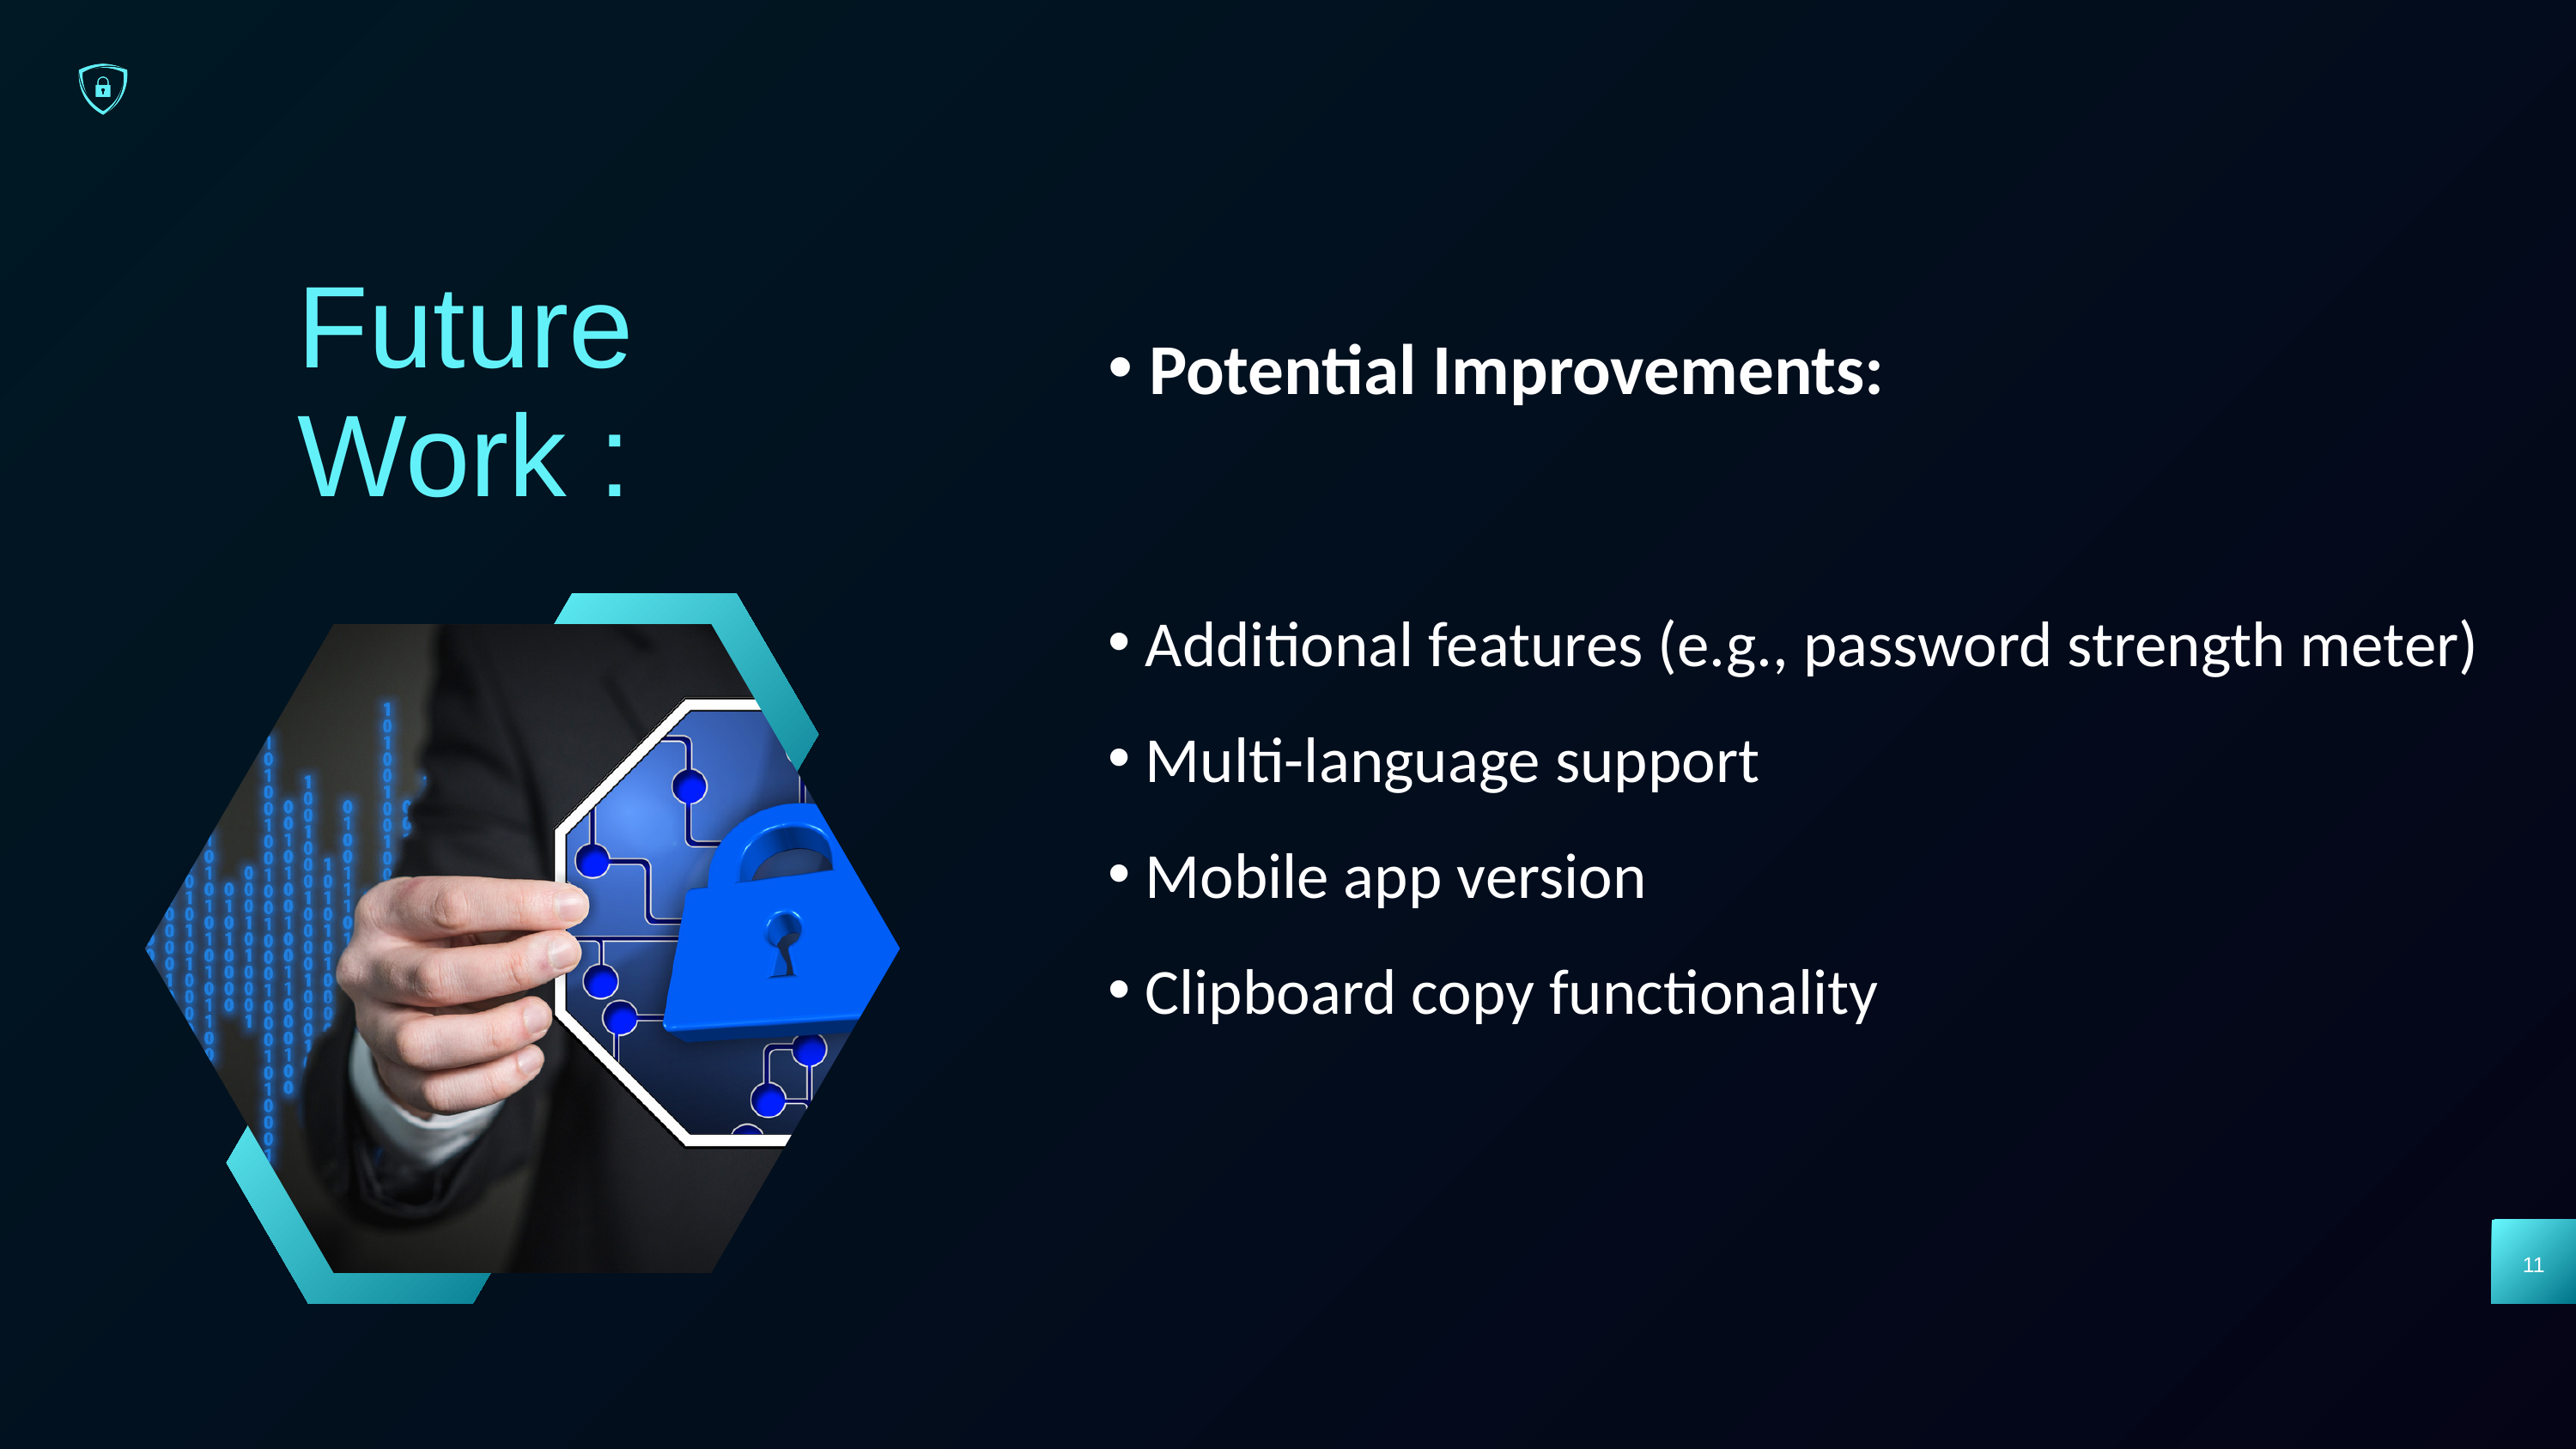

Future Work :
 Potential Improvements:

 Additional features (e.g., password strength meter)
 Multi-language support
 Mobile app version
 Clipboard copy functionality

11